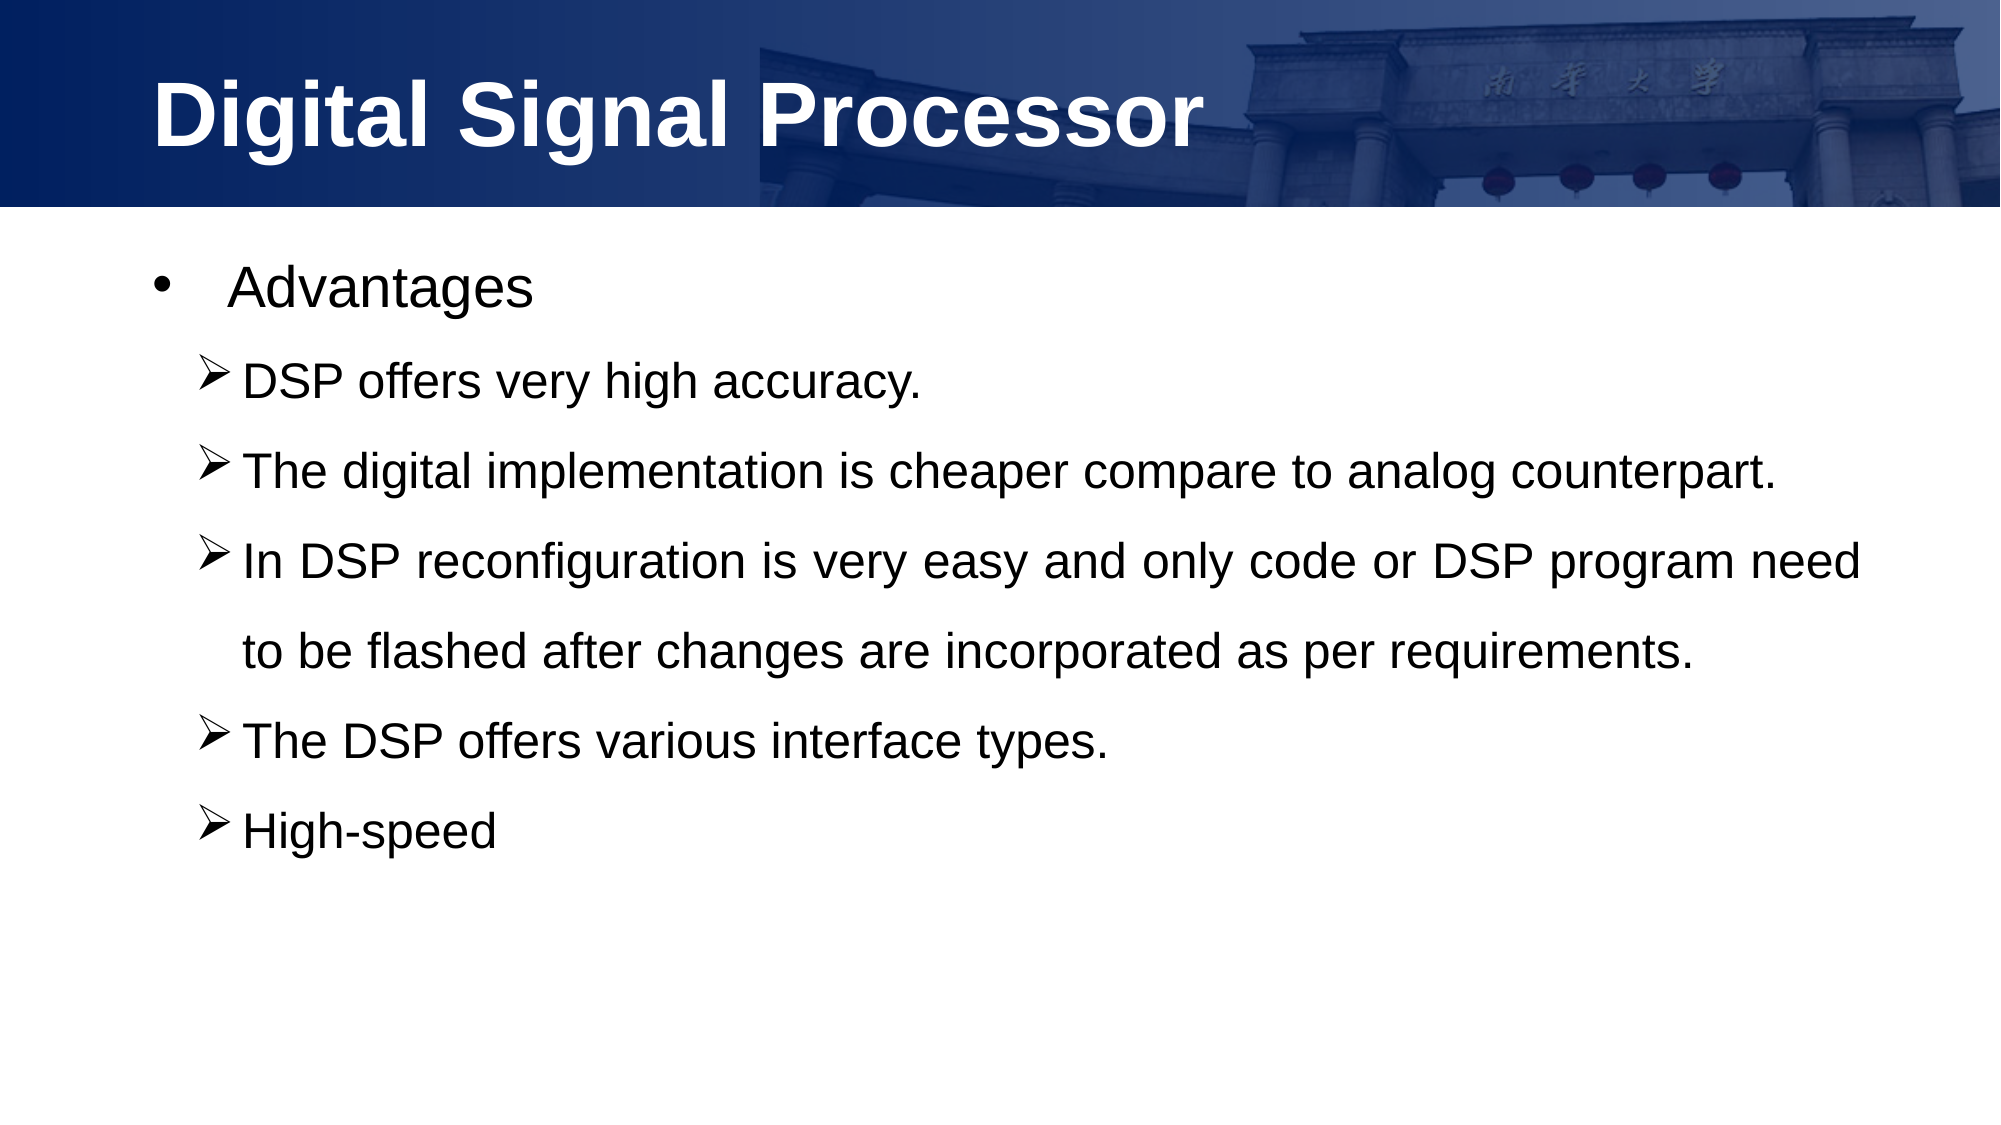

Digital Signal Processor
Advantages
DSP offers very high accuracy.
The digital implementation is cheaper compare to analog counterpart.
In DSP reconfiguration is very easy and only code or DSP program need to be flashed after changes are incorporated as per requirements.
The DSP offers various interface types.
High-speed